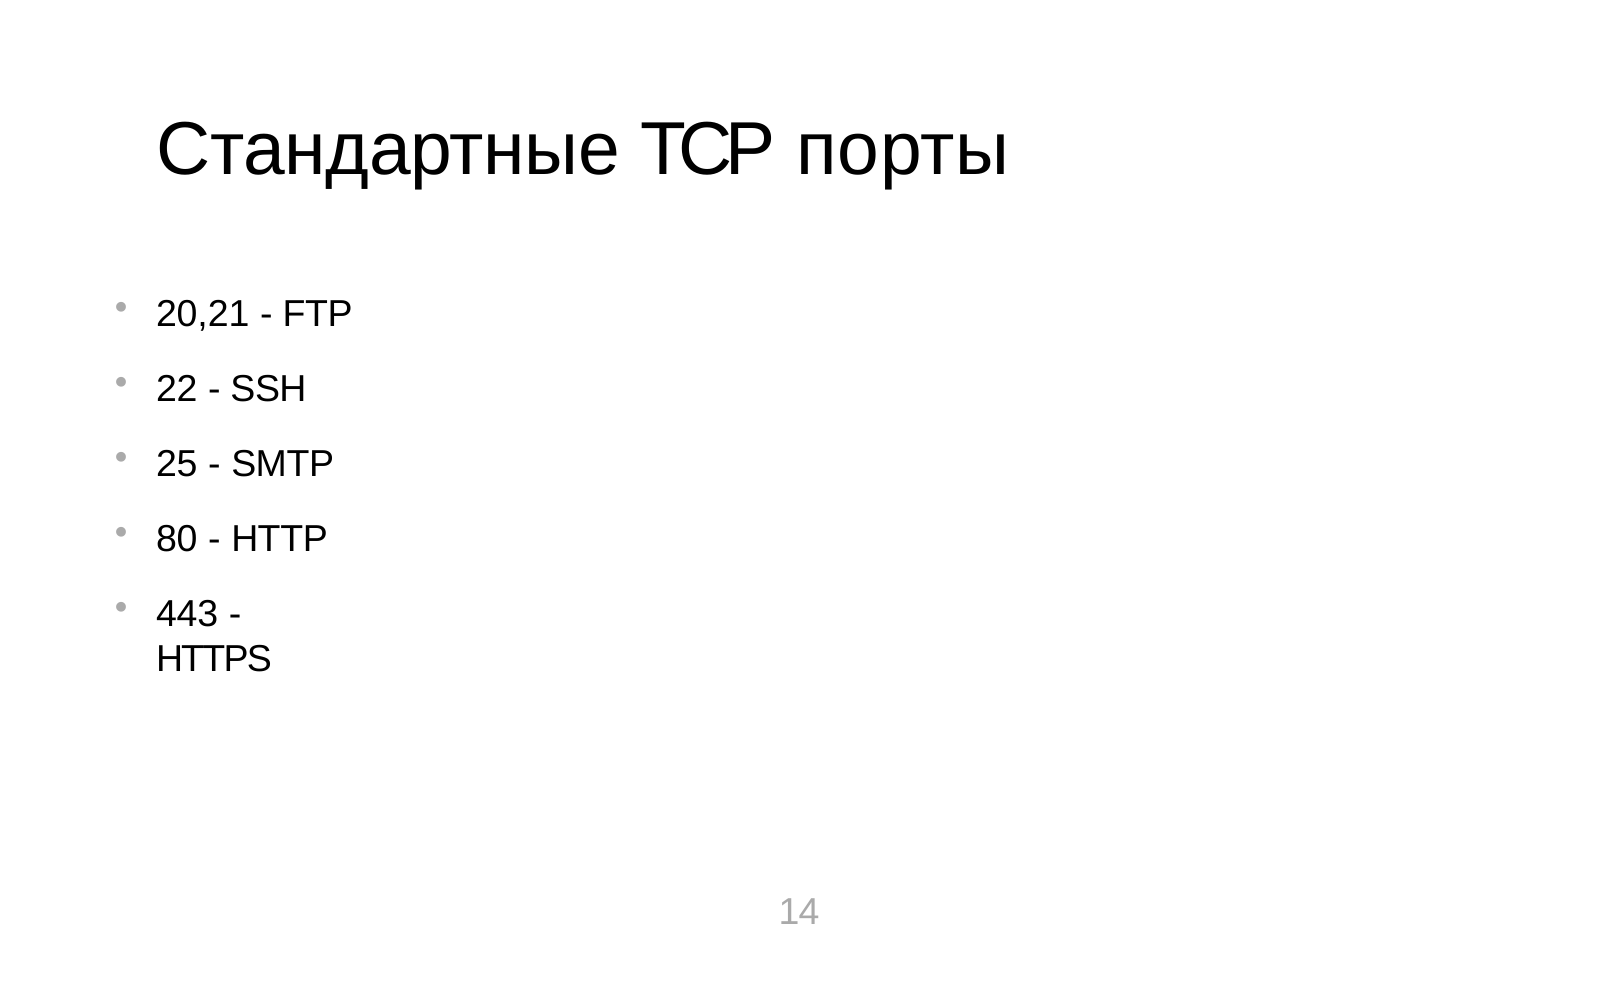

# Стандартные TCP порты
20,21 - FTP
22 - SSH
25 - SMTP
80 - HTTP
443 - HTTPS
14